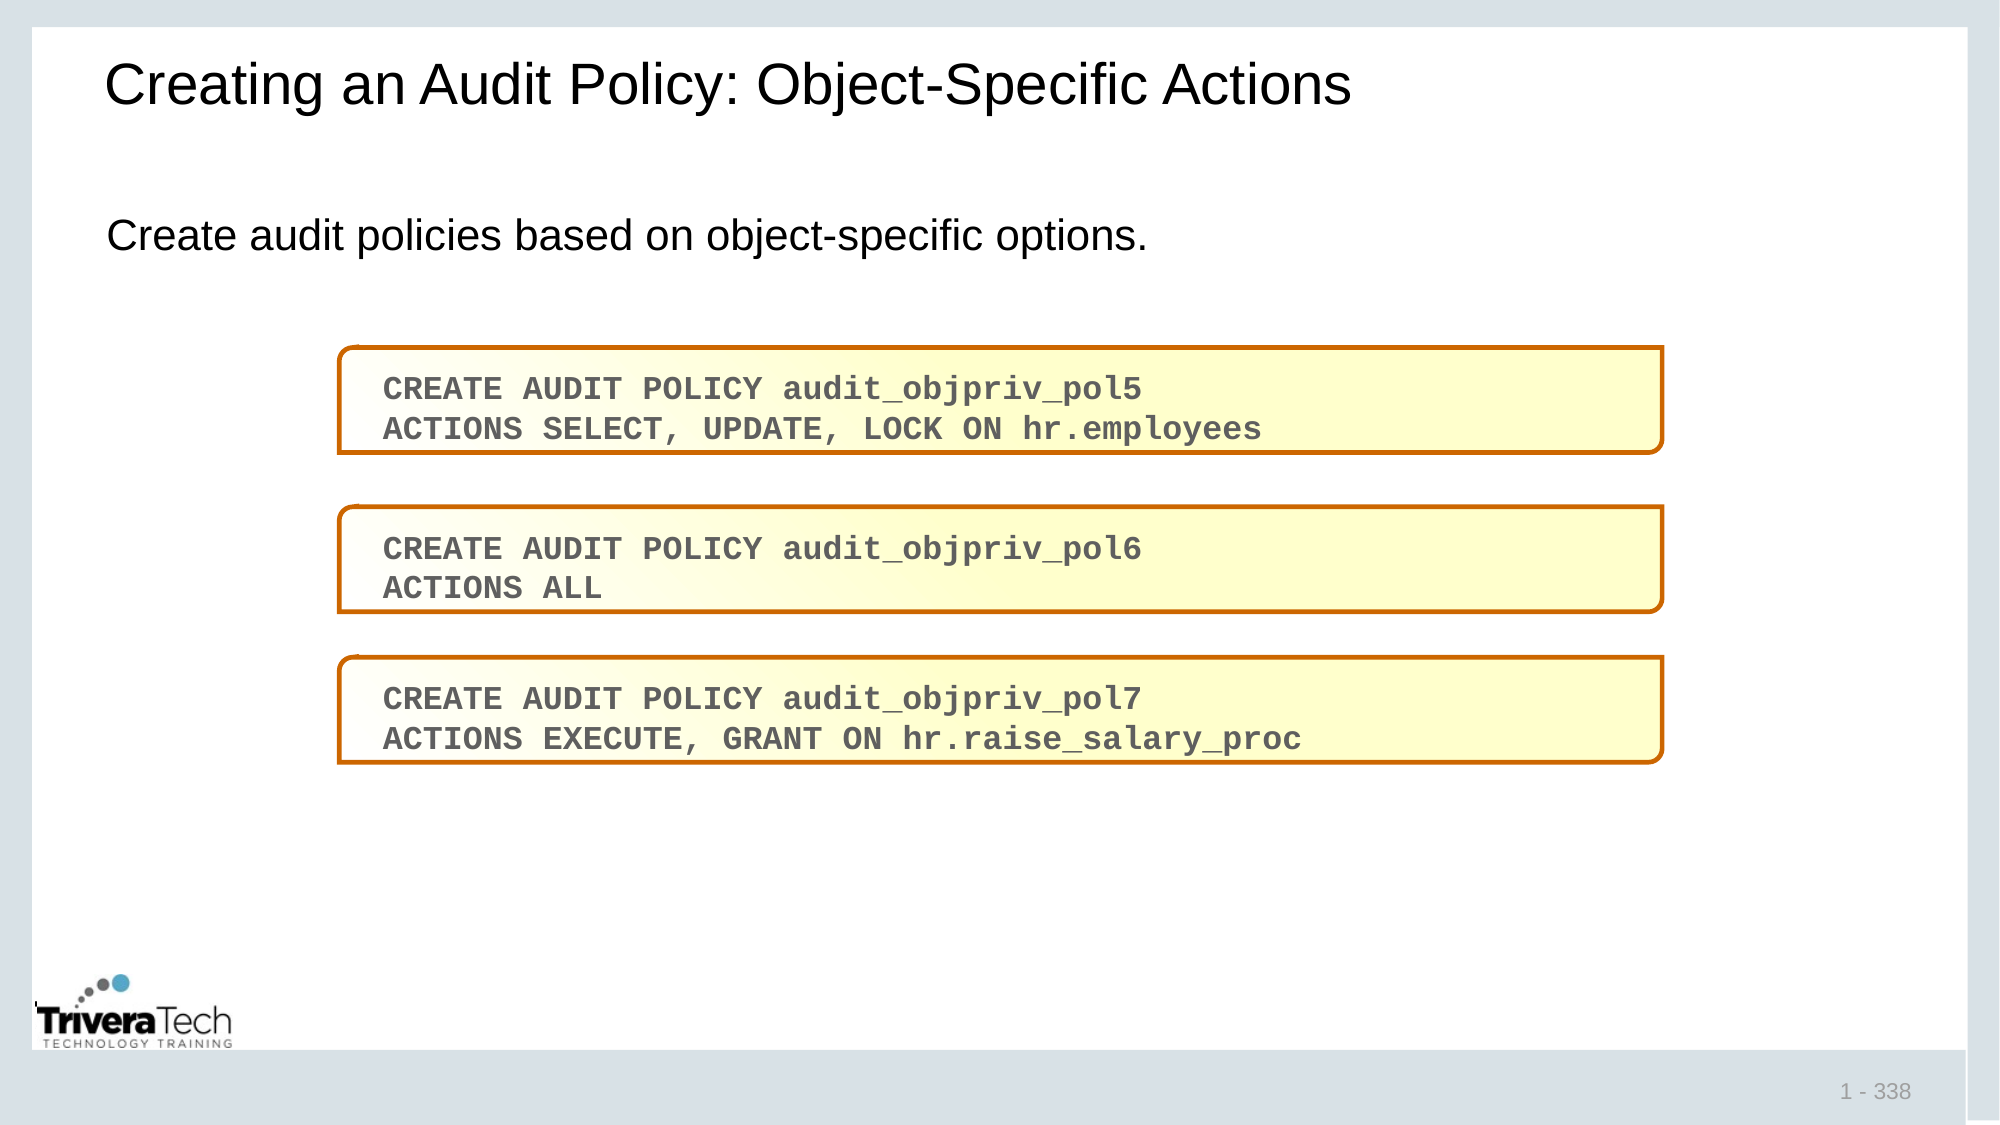

# Creating an Audit Policy: Object-Specific Actions
Create audit policies based on object-specific options.
CREATE AUDIT POLICY audit_objpriv_pol5
ACTIONS SELECT, UPDATE, LOCK ON hr.employees
CREATE AUDIT POLICY audit_objpriv_pol6
ACTIONS ALL
CREATE AUDIT POLICY audit_objpriv_pol7
ACTIONS EXECUTE, GRANT ON hr.raise_salary_proc